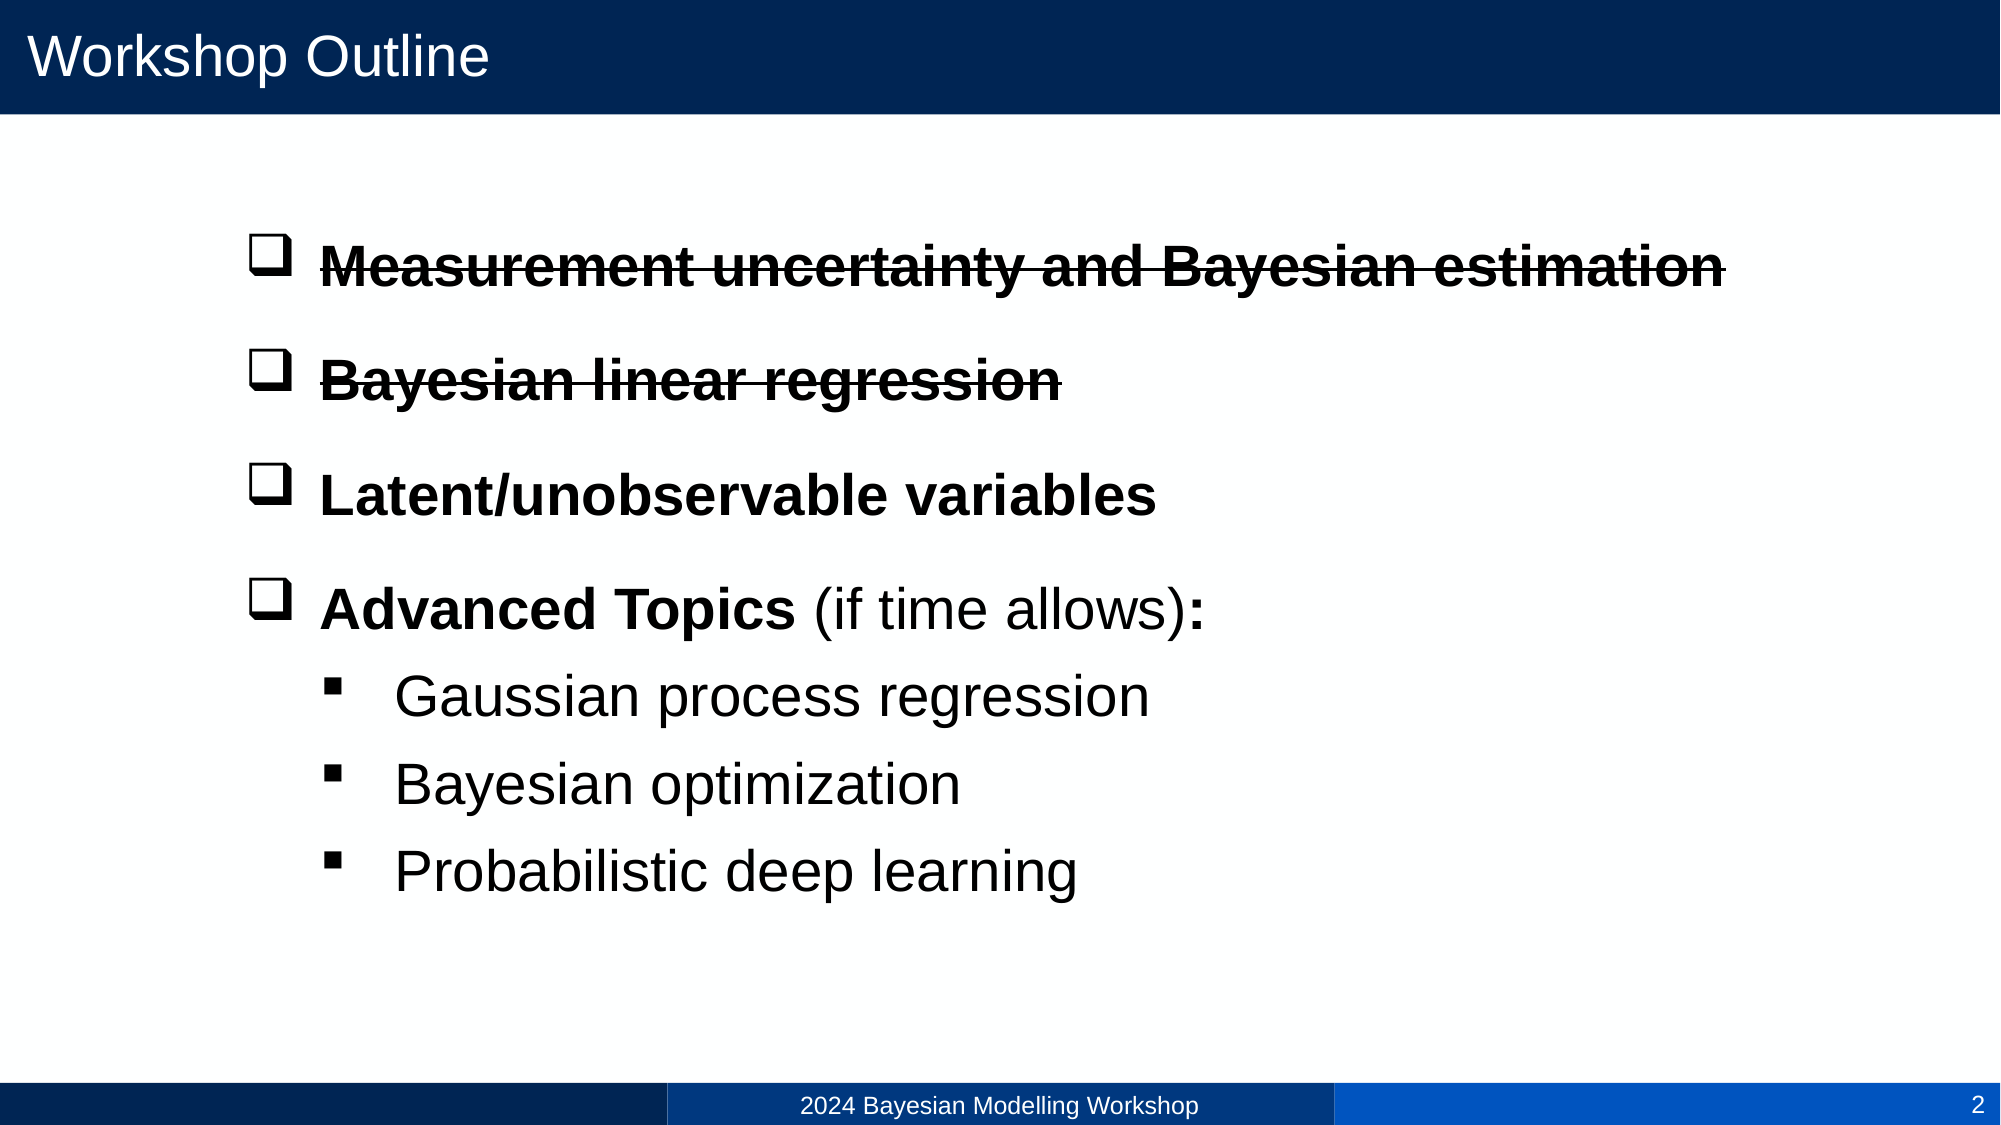

# Workshop Outline
Measurement uncertainty and Bayesian estimation
Bayesian linear regression
Latent/unobservable variables
Advanced Topics (if time allows):
Gaussian process regression
Bayesian optimization
Probabilistic deep learning